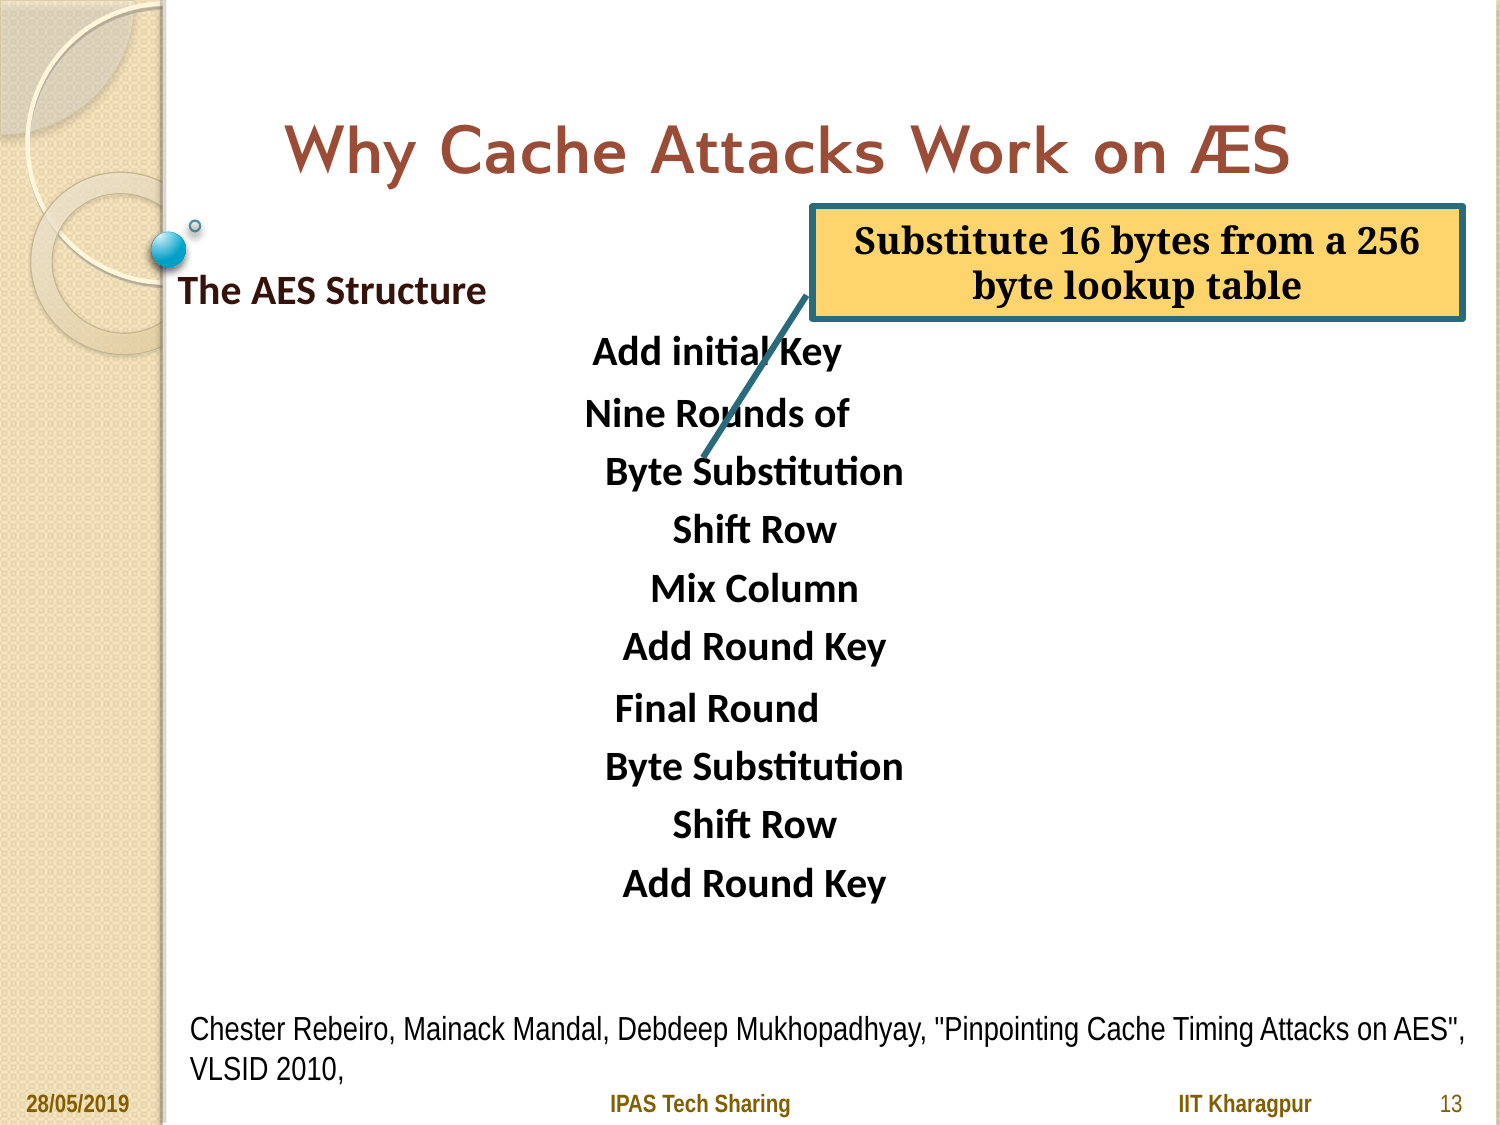

# Why Cache Attacks Work on AES
Substitute 16 bytes from a 256 byte lookup table
The AES Structure
Add initial Key
Nine Rounds of
Byte Substitution
Shift Row
Mix Column
Add Round Key
Final Round
Byte Substitution
Shift Row
Add Round Key

Chester Rebeiro, Mainack Mandal, Debdeep Mukhopadhyay, "Pinpointing Cache Timing Attacks on AES", VLSID 2010,